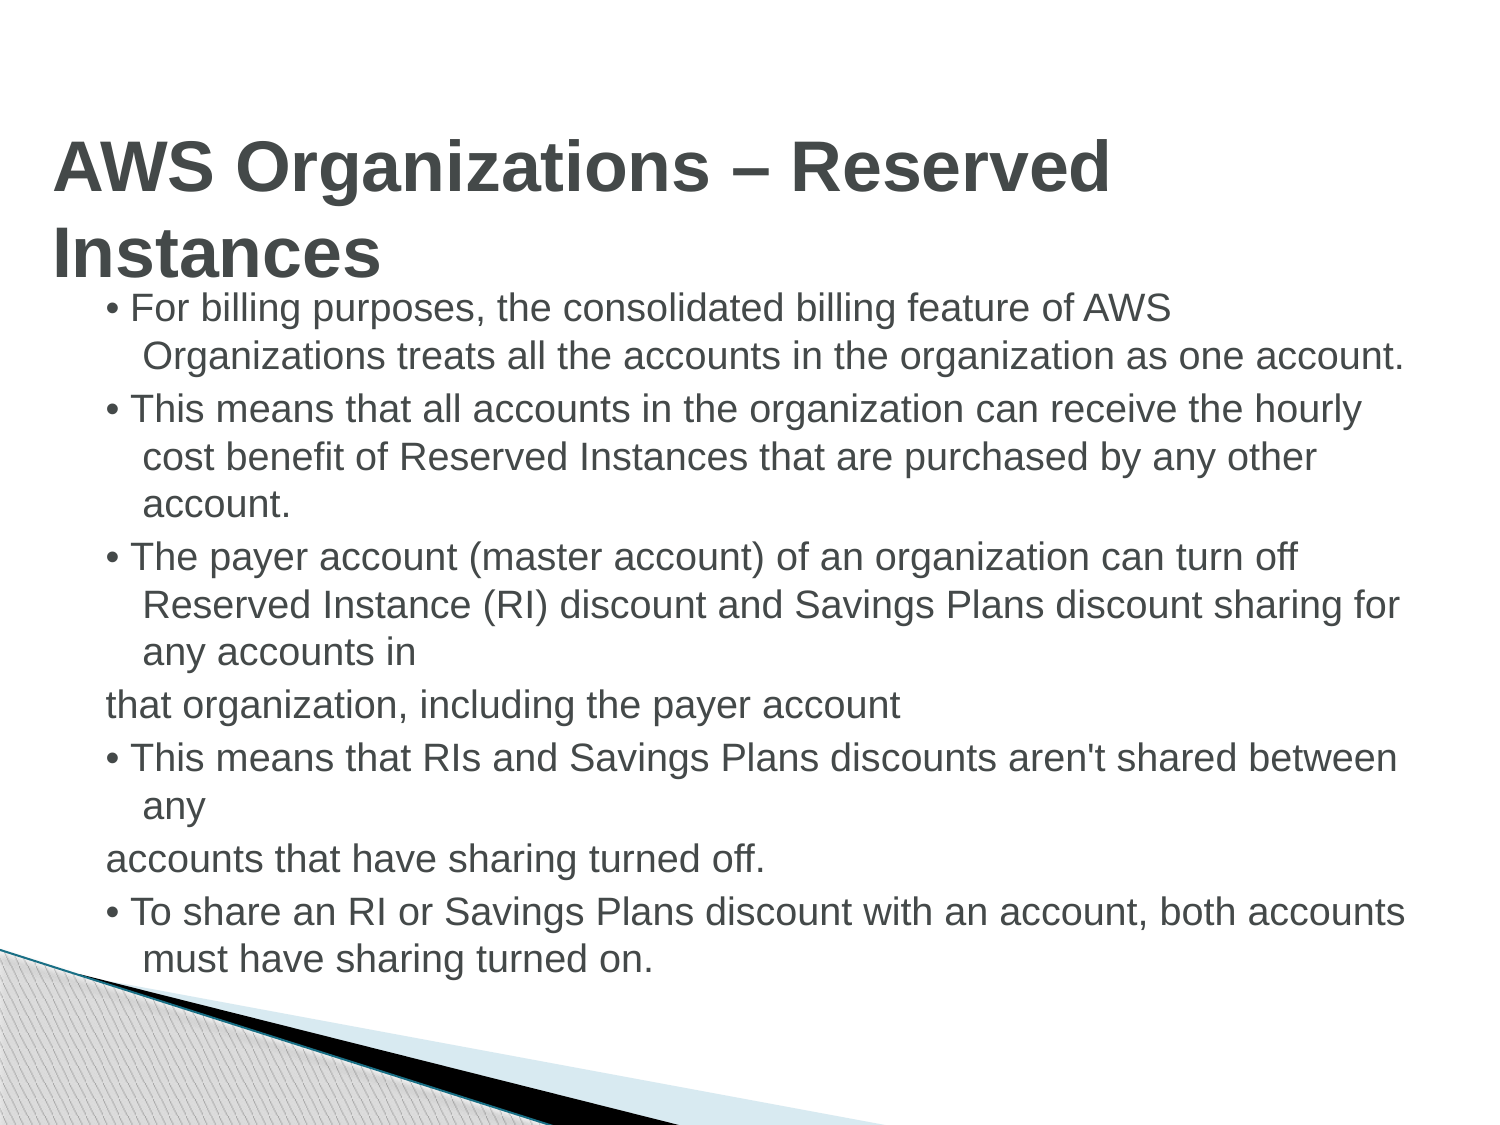

# AWS Organizations – Reserved Instances
• For billing purposes, the consolidated billing feature of AWS Organizations treats all the accounts in the organization as one account.
• This means that all accounts in the organization can receive the hourly cost benefit of Reserved Instances that are purchased by any other account.
• The payer account (master account) of an organization can turn off Reserved Instance (RI) discount and Savings Plans discount sharing for any accounts in
that organization, including the payer account
• This means that RIs and Savings Plans discounts aren't shared between any
accounts that have sharing turned off.
• To share an RI or Savings Plans discount with an account, both accounts must have sharing turned on.